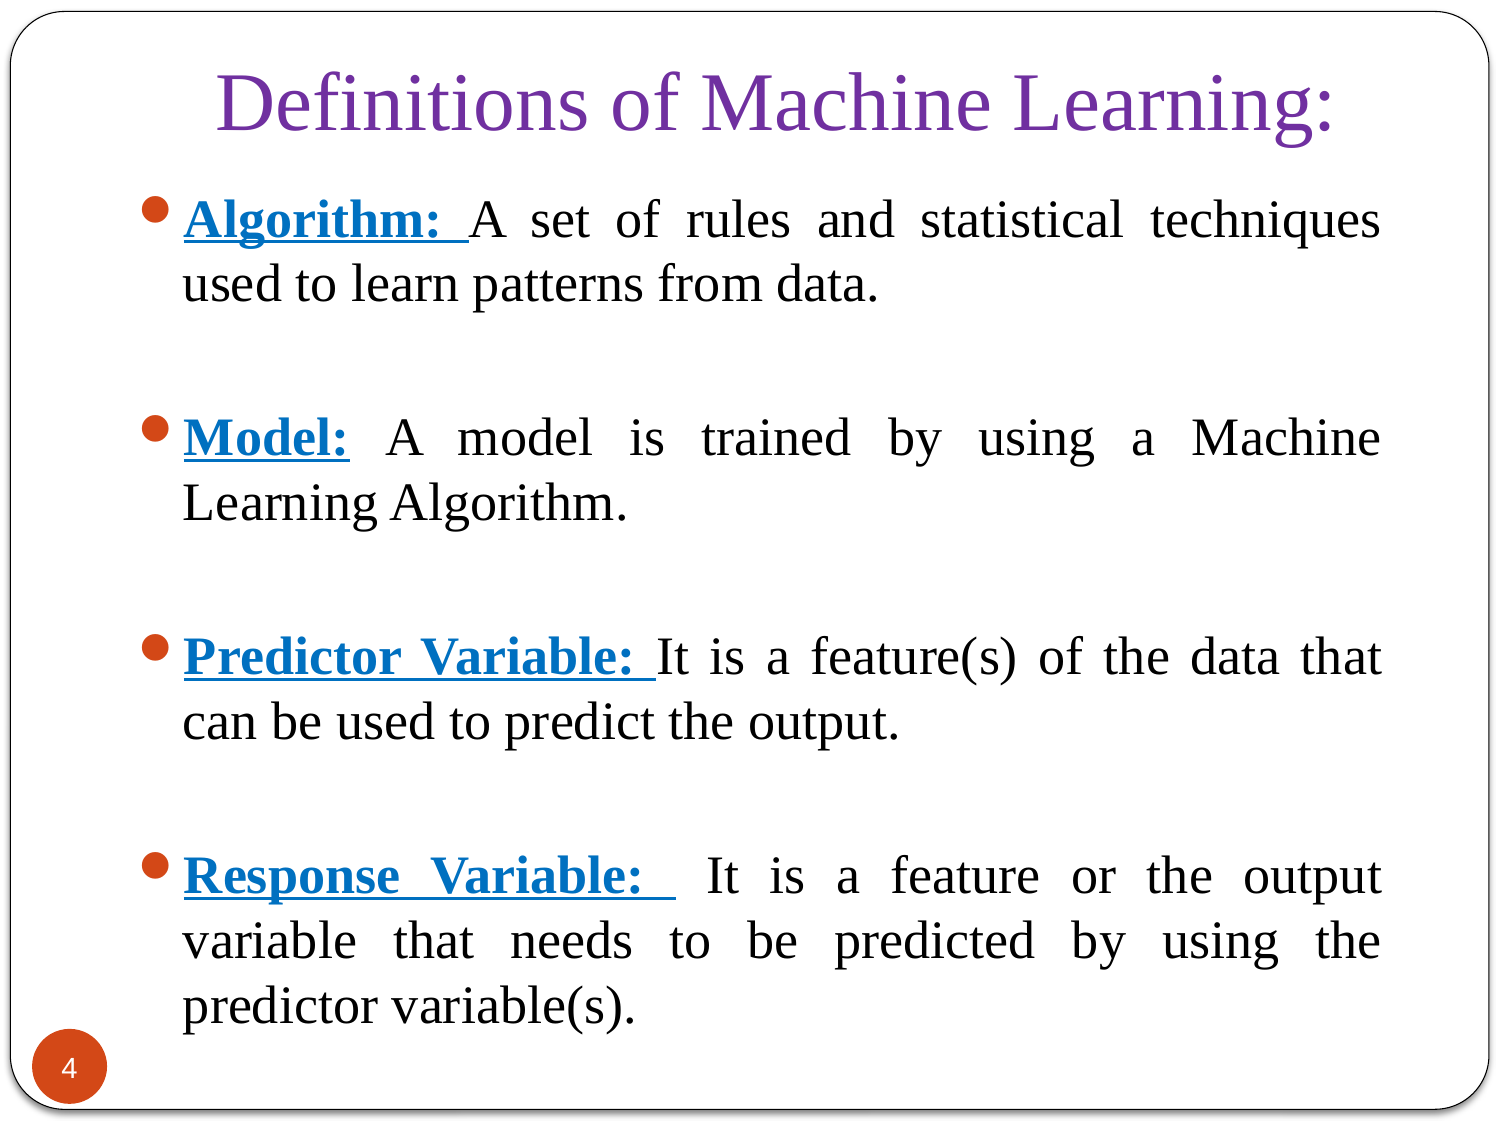

# Definitions of Machine Learning:
Algorithm: A set of rules and statistical techniques used to learn patterns from data.

Model: A model is trained by using a Machine Learning Algorithm.

Predictor Variable: It is a feature(s) of the data that can be used to predict the output.

Response Variable:  It is a feature or the output variable that needs to be predicted by using the predictor variable(s).

4